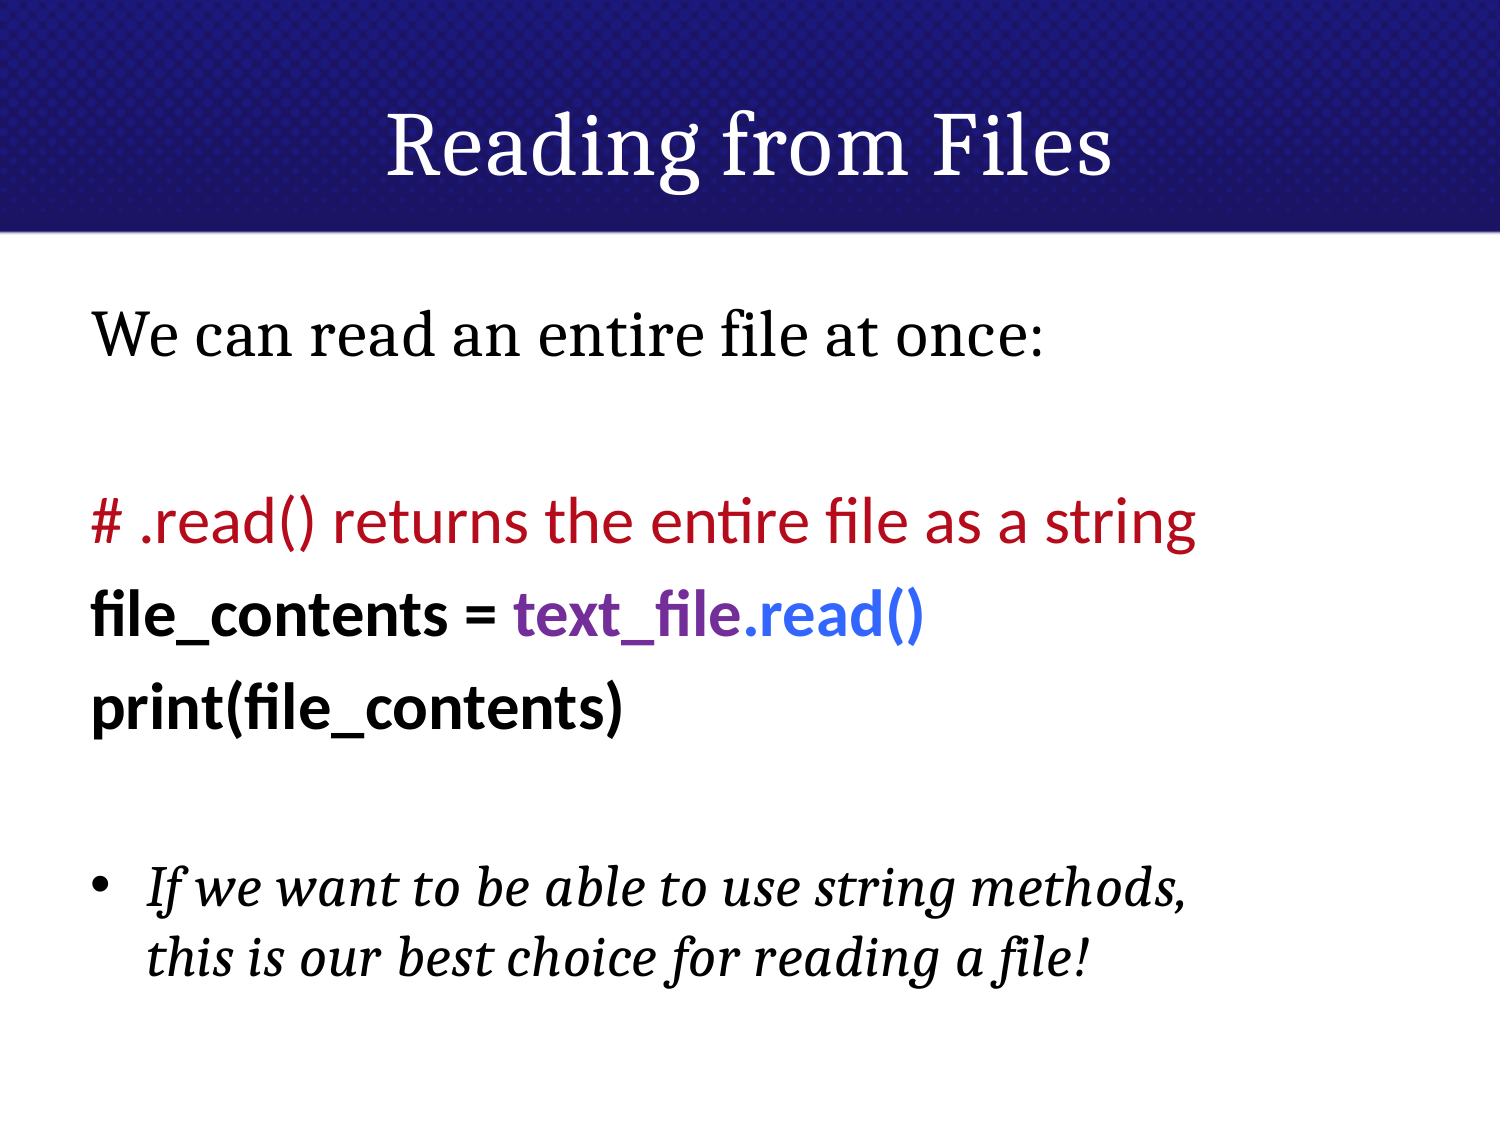

# Reading from Files
We can read an entire file at once:

# .read() returns the entire file as a string
file_contents = text_file.read()
print(file_contents)

If we want to be able to use string methods,
this is our best choice for reading a file!